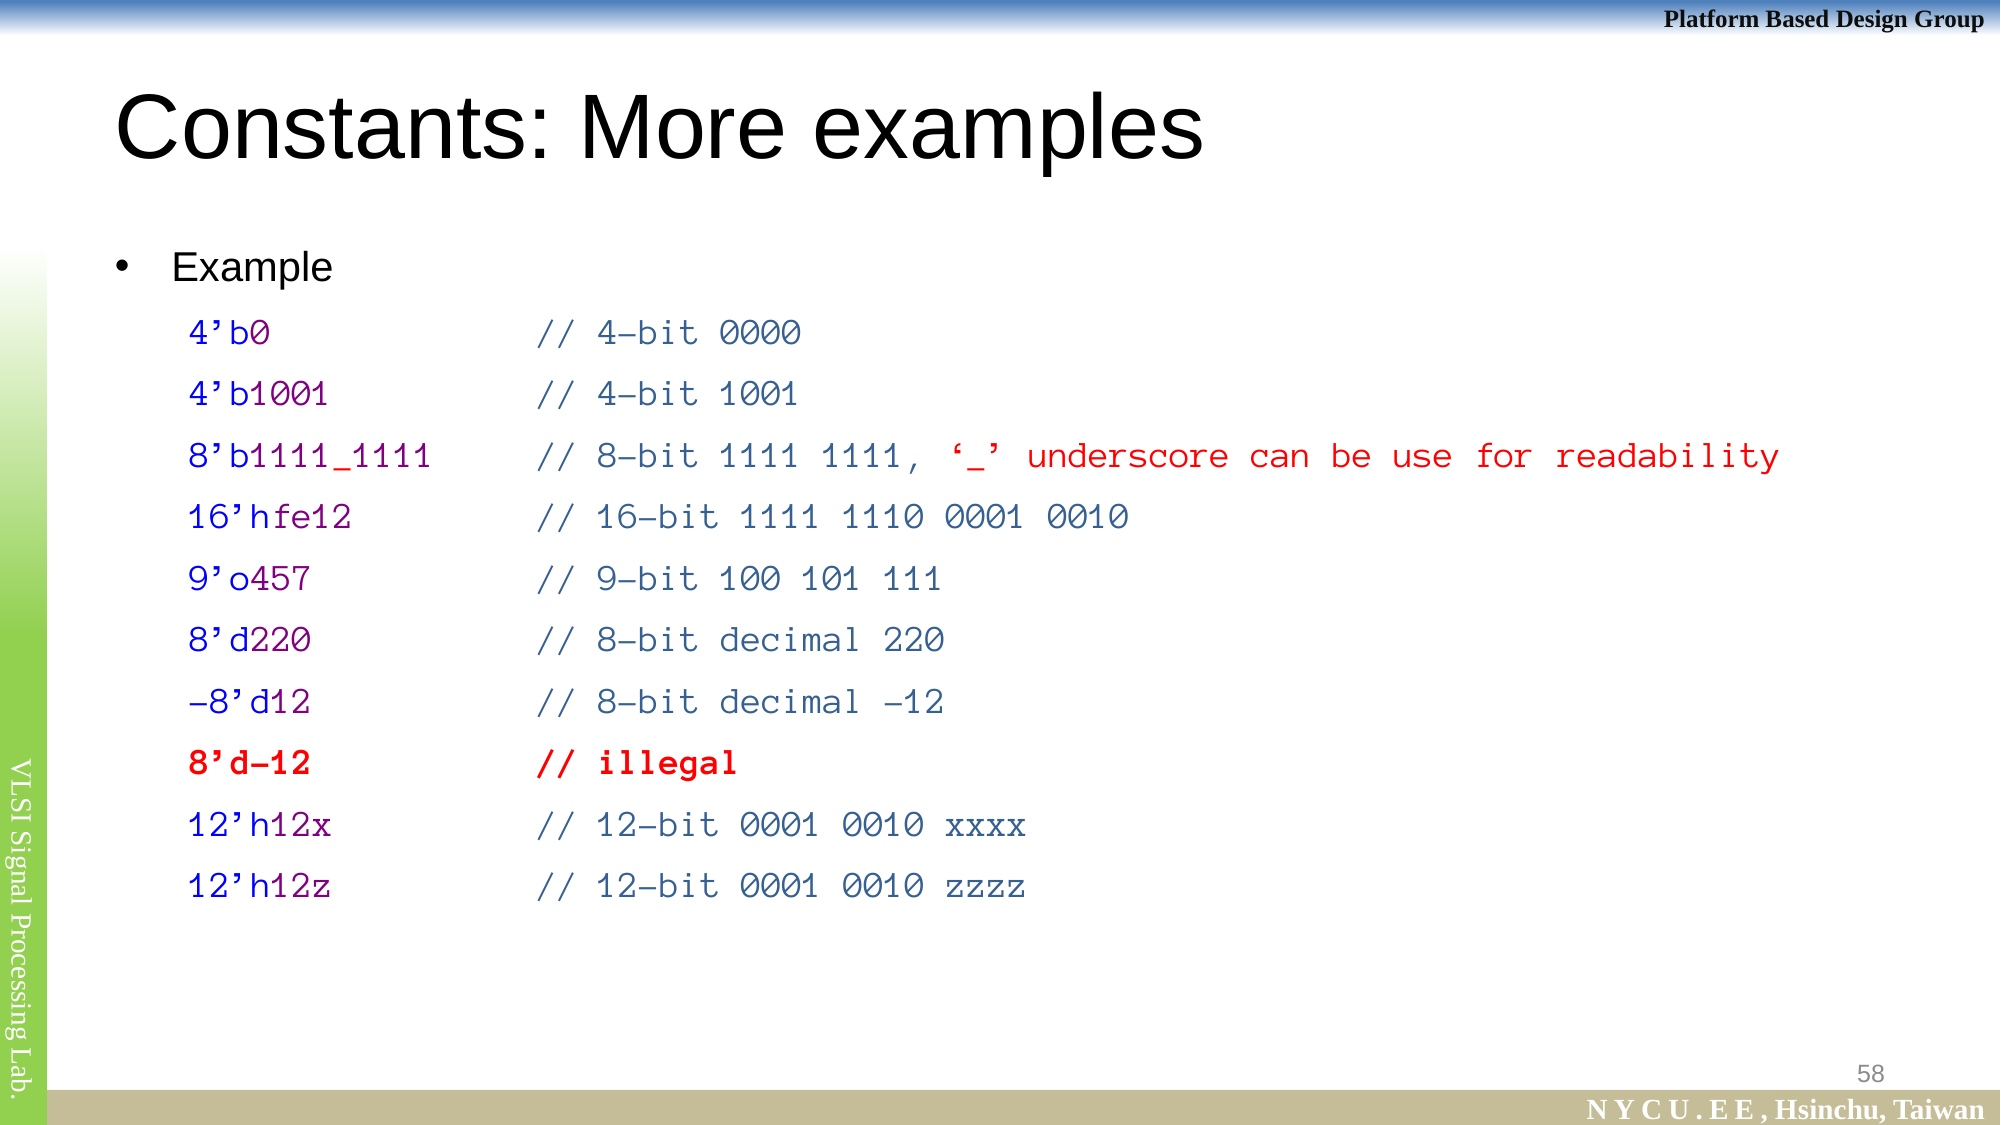

# Constants: More examples
Example
4’b0		// 4-bit 0000
4’b1001	 	// 4-bit 1001
8’b1111_1111	// 8-bit 1111 1111, ‘_’ underscore can be use for readability
16’hfe12	 	// 16-bit 1111 1110 0001 0010
9’o457	 	// 9-bit 100 101 111
8’d220	 	// 8-bit decimal 220
-8’d12	 	// 8-bit decimal -12
8’d-12	 	// illegal
12’h12x	 	// 12-bit 0001 0010 xxxx
12’h12z	 	// 12-bit 0001 0010 zzzz
58